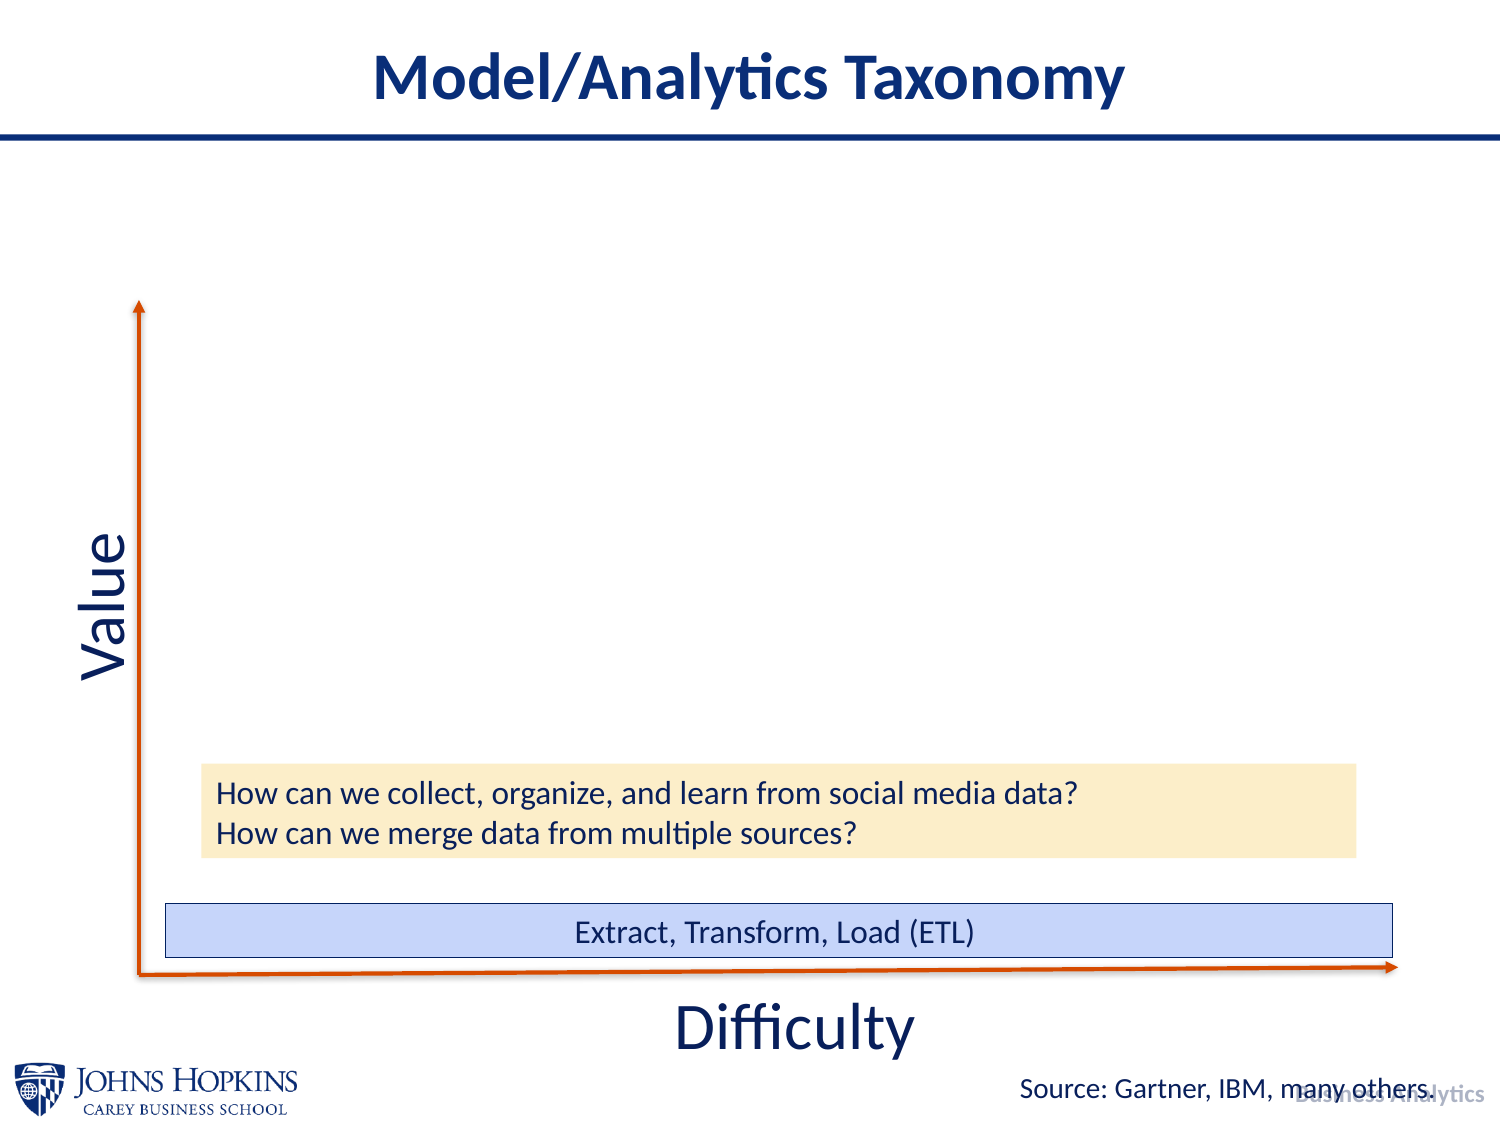

# Model/Analytics Taxonomy
Value
How can we collect, organize, and learn from social media data?
How can we merge data from multiple sources?
Extract, Transform, Load (ETL)
Difficulty
Source: Gartner, IBM, many others.